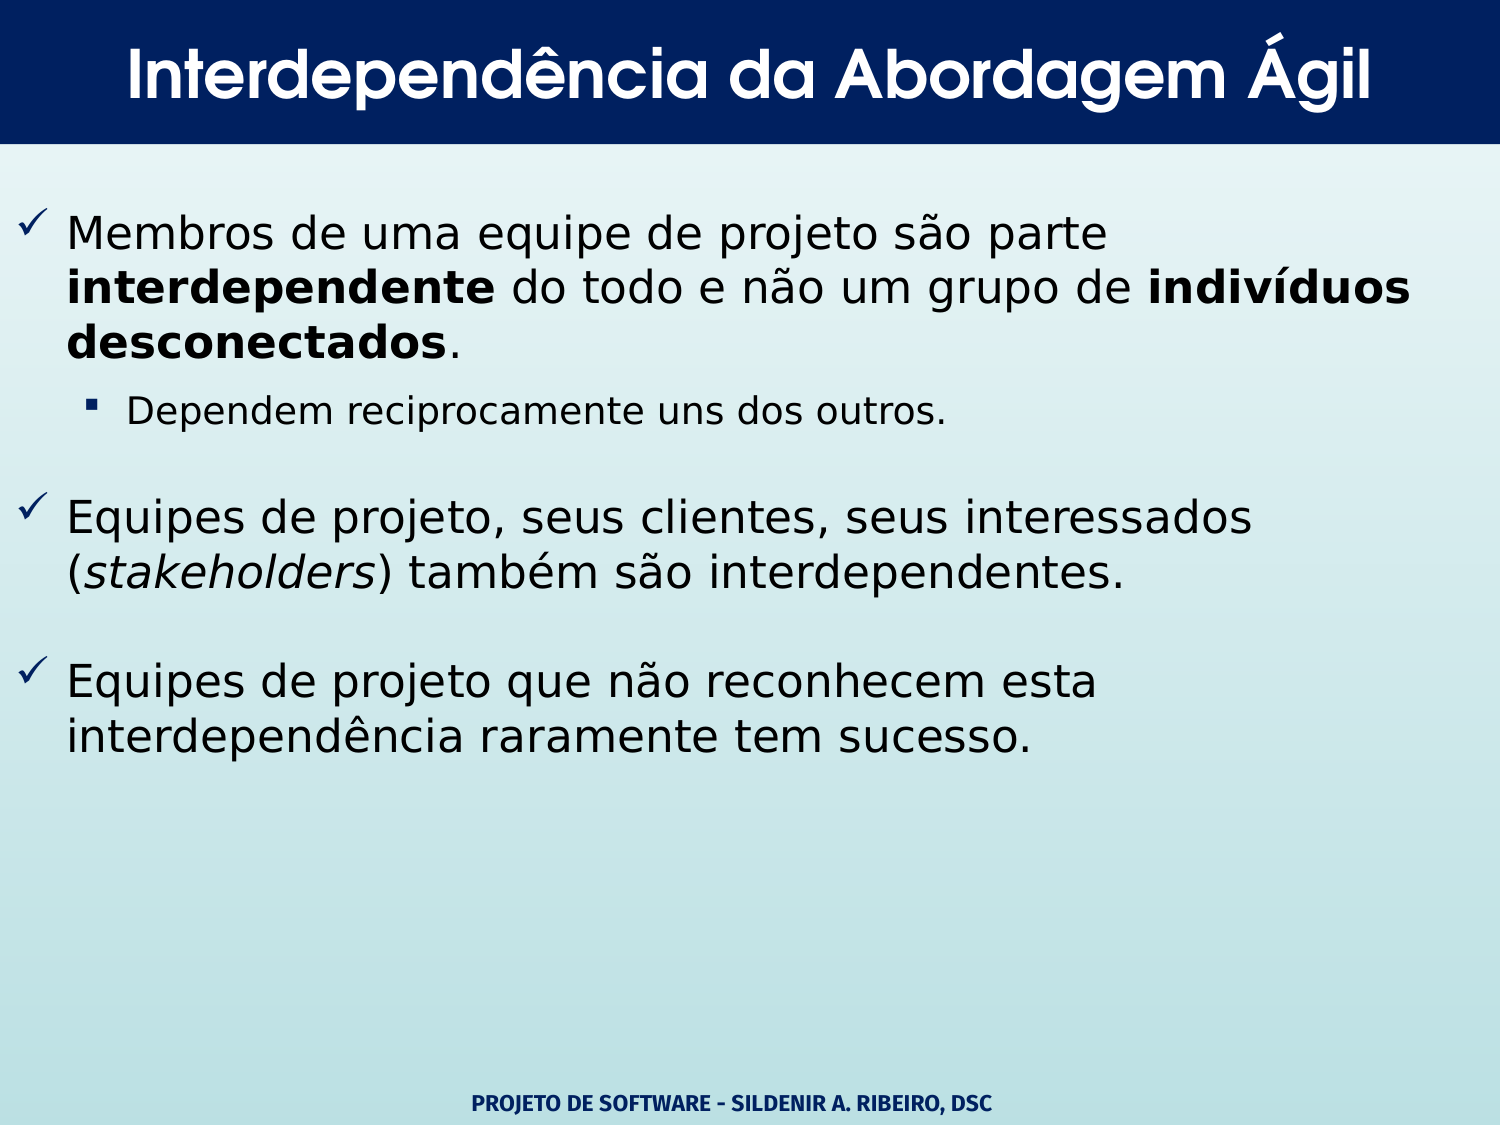

Interdependência da Abordagem Ágil
Membros de uma equipe de projeto são parte interdependente do todo e não um grupo de indivíduos desconectados.
Dependem reciprocamente uns dos outros.

Equipes de projeto, seus clientes, seus interessados (stakeholders) também são interdependentes.

Equipes de projeto que não reconhecem esta interdependência raramente tem sucesso.
Projeto de Software - Sildenir A. Ribeiro, DSc